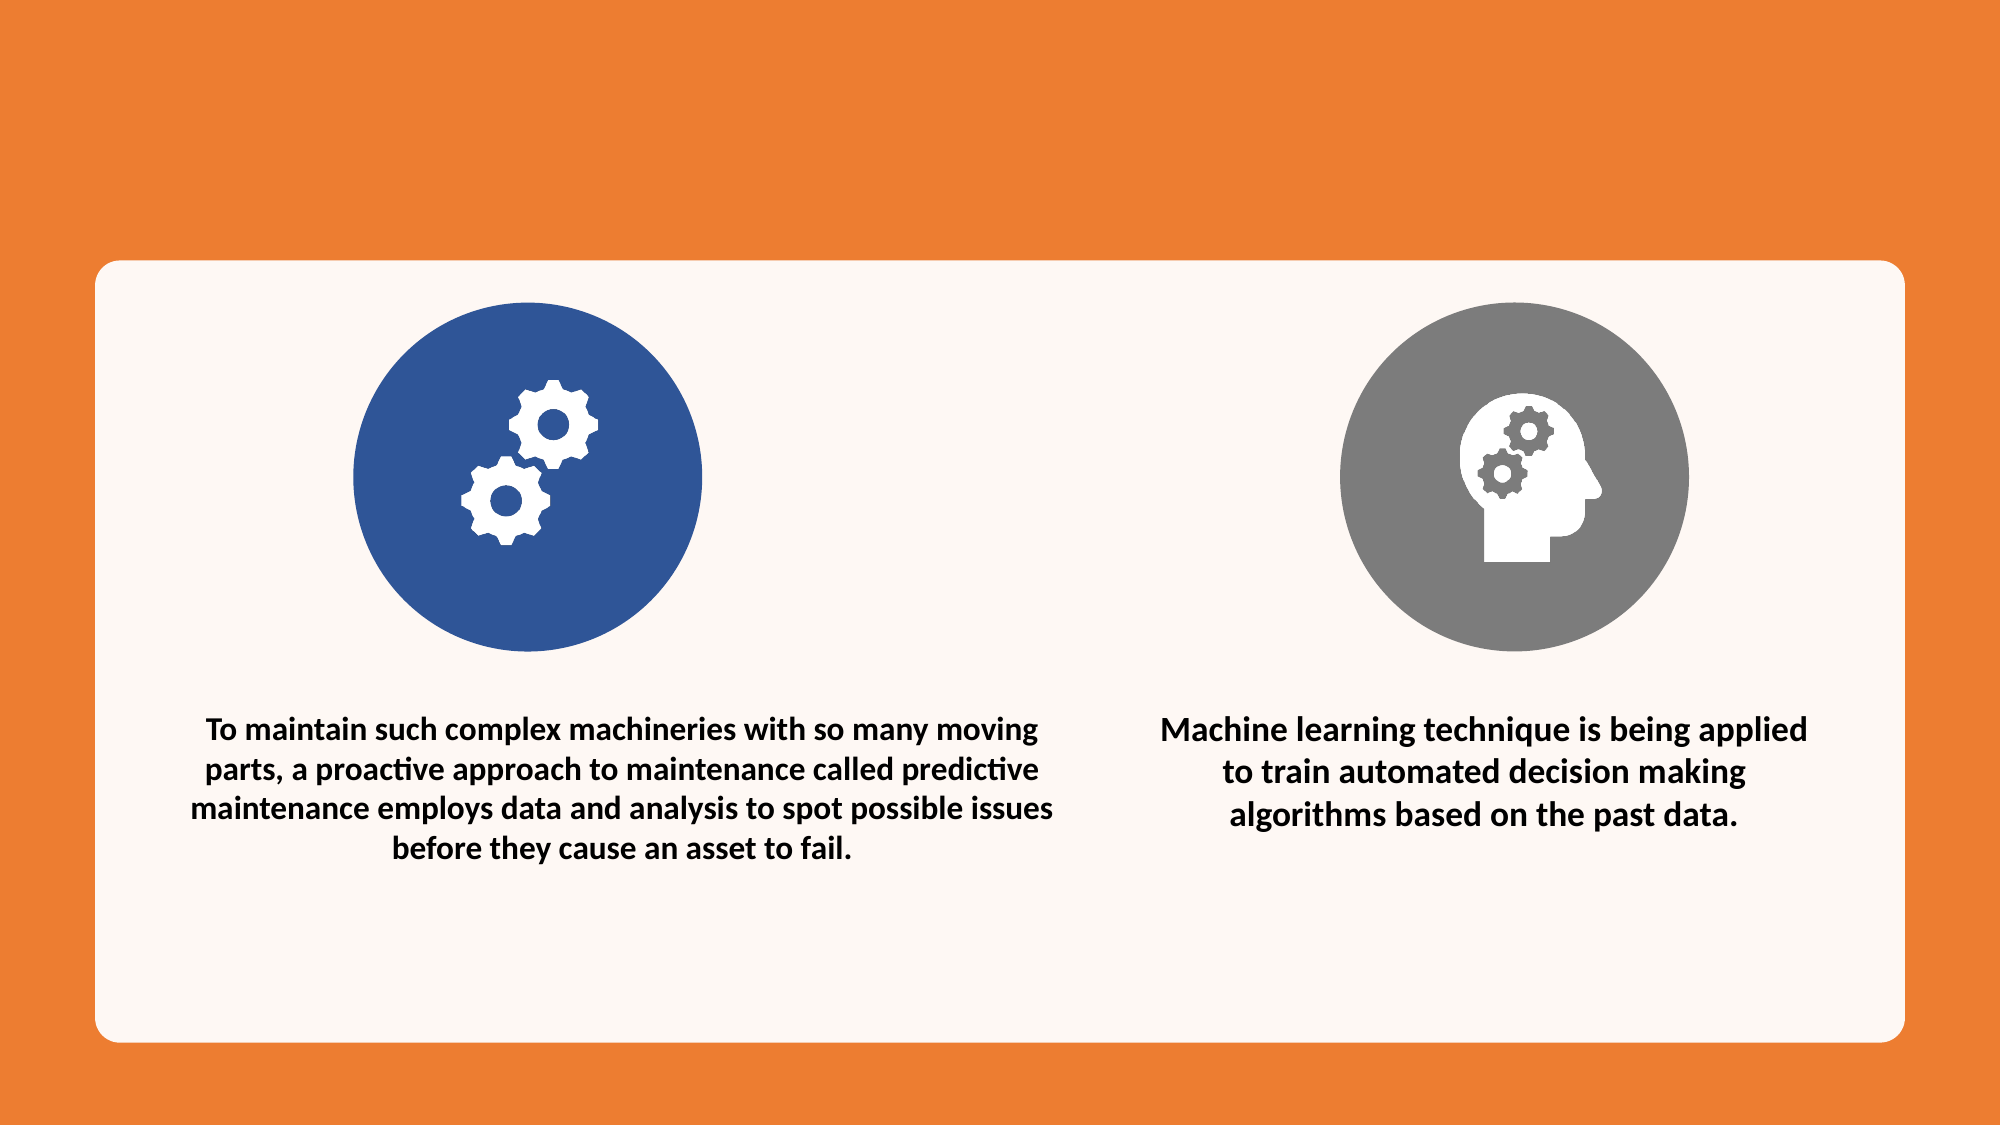

#

To maintain such complex machineries with so many moving parts, a proactive approach to maintenance called predictive maintenance employs data and analysis to spot possible issues before they cause an asset to fail.
Machine learning technique is being applied to train automated decision making algorithms based on the past data.